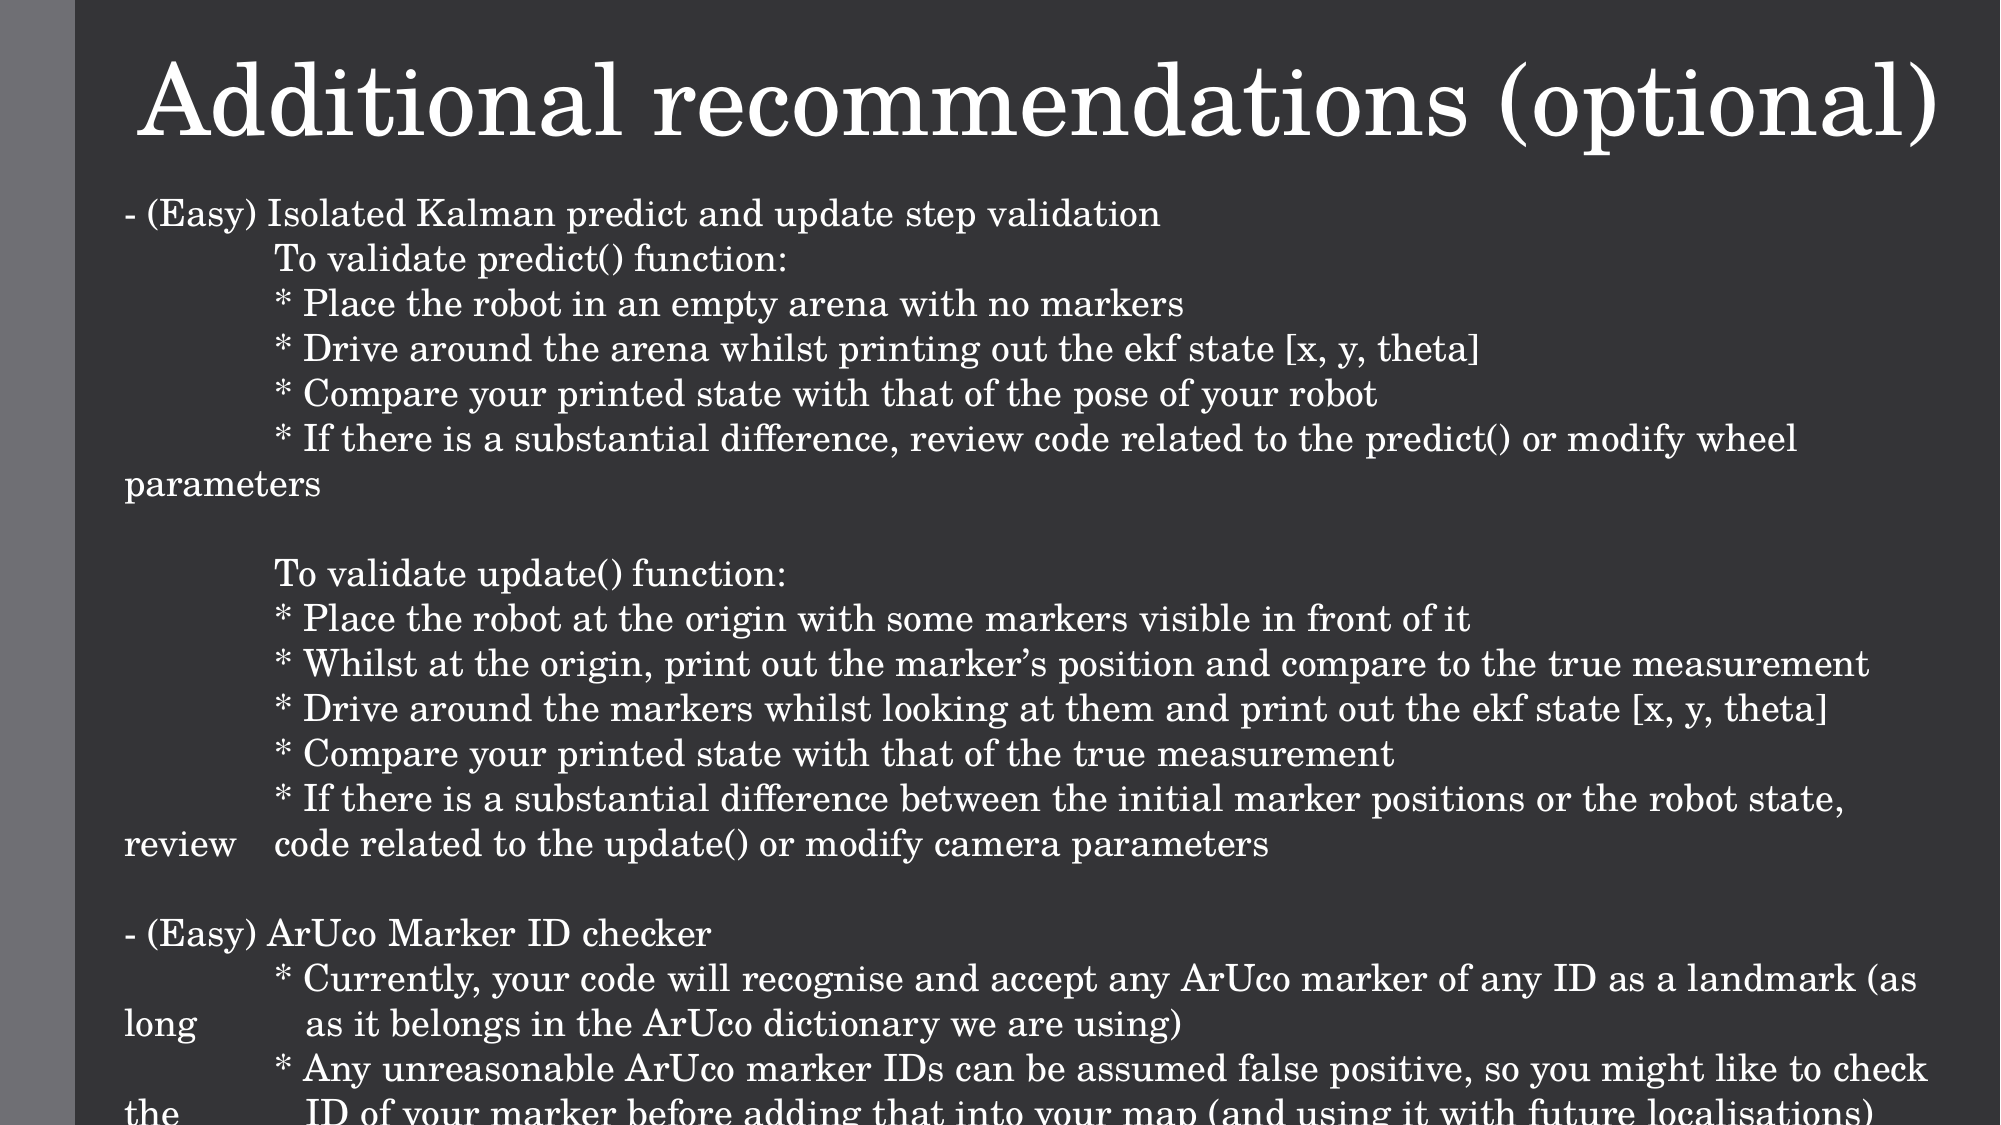

Additional recommendations (optional)
- (Easy) Isolated Kalman predict and update step validation
	To validate predict() function:
	* Place the robot in an empty arena with no markers
	* Drive around the arena whilst printing out the ekf state [x, y, theta]
	* Compare your printed state with that of the pose of your robot
	* If there is a substantial difference, review code related to the predict() or modify wheel parameters

	To validate update() function:
	* Place the robot at the origin with some markers visible in front of it
	* Whilst at the origin, print out the marker’s position and compare to the true measurement
 	* Drive around the markers whilst looking at them and print out the ekf state [x, y, theta]
	* Compare your printed state with that of the true measurement
	* If there is a substantial difference between the initial marker positions or the robot state, review 	code related to the update() or modify camera parameters

- (Easy) ArUco Marker ID checker
	* Currently, your code will recognise and accept any ArUco marker of any ID as a landmark (as long 	   as it belongs in the ArUco dictionary we are using)
	* Any unreasonable ArUco marker IDs can be assumed false positive, so you might like to check the  	   ID of your marker before adding that into your map (and using it with future localisations)